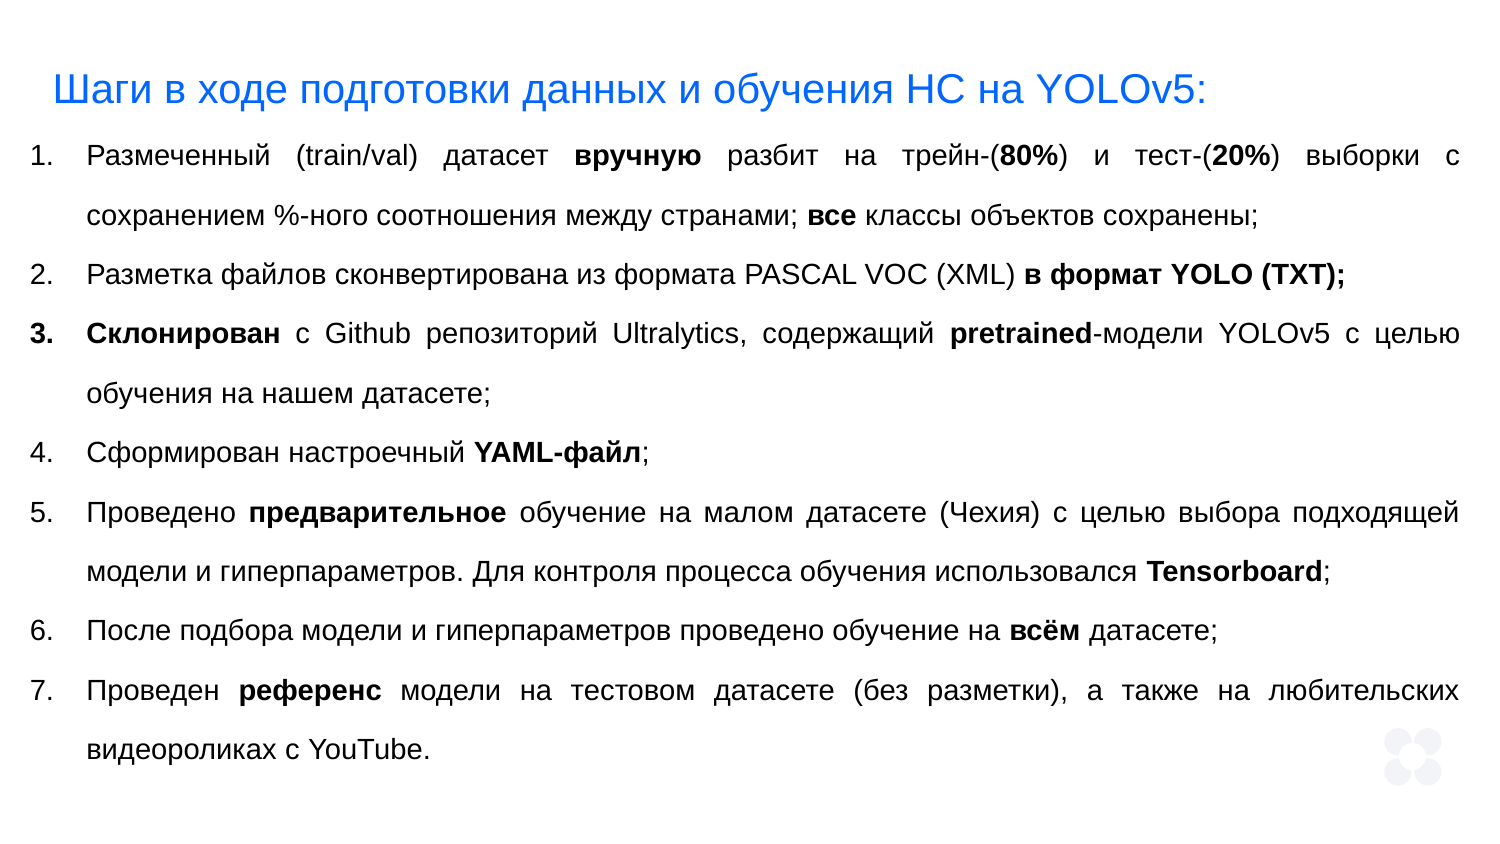

Шаги в ходе подготовки данных и обучения НС на YOLOv5:
Размеченный (train/val) датасет вручную разбит на трейн-(80%) и тест-(20%) выборки с сохранением %-ного соотношения между странами; все классы объектов сохранены;
Разметка файлов сконвертирована из формата PASCAL VOC (XML) в формат YOLO (TXT);
Склонирован с Github репозиторий Ultralytics, содержащий pretrained-модели YOLOv5 с целью обучения на нашем датасете;
Сформирован настроечный YAML-файл;
Проведено предварительное обучение на малом датасете (Чехия) с целью выбора подходящей модели и гиперпараметров. Для контроля процесса обучения использовался Tensorboard;
После подбора модели и гиперпараметров проведено обучение на всём датасете;
Проведен референс модели на тестовом датасете (без разметки), а также на любительских видеороликах с YouTube.